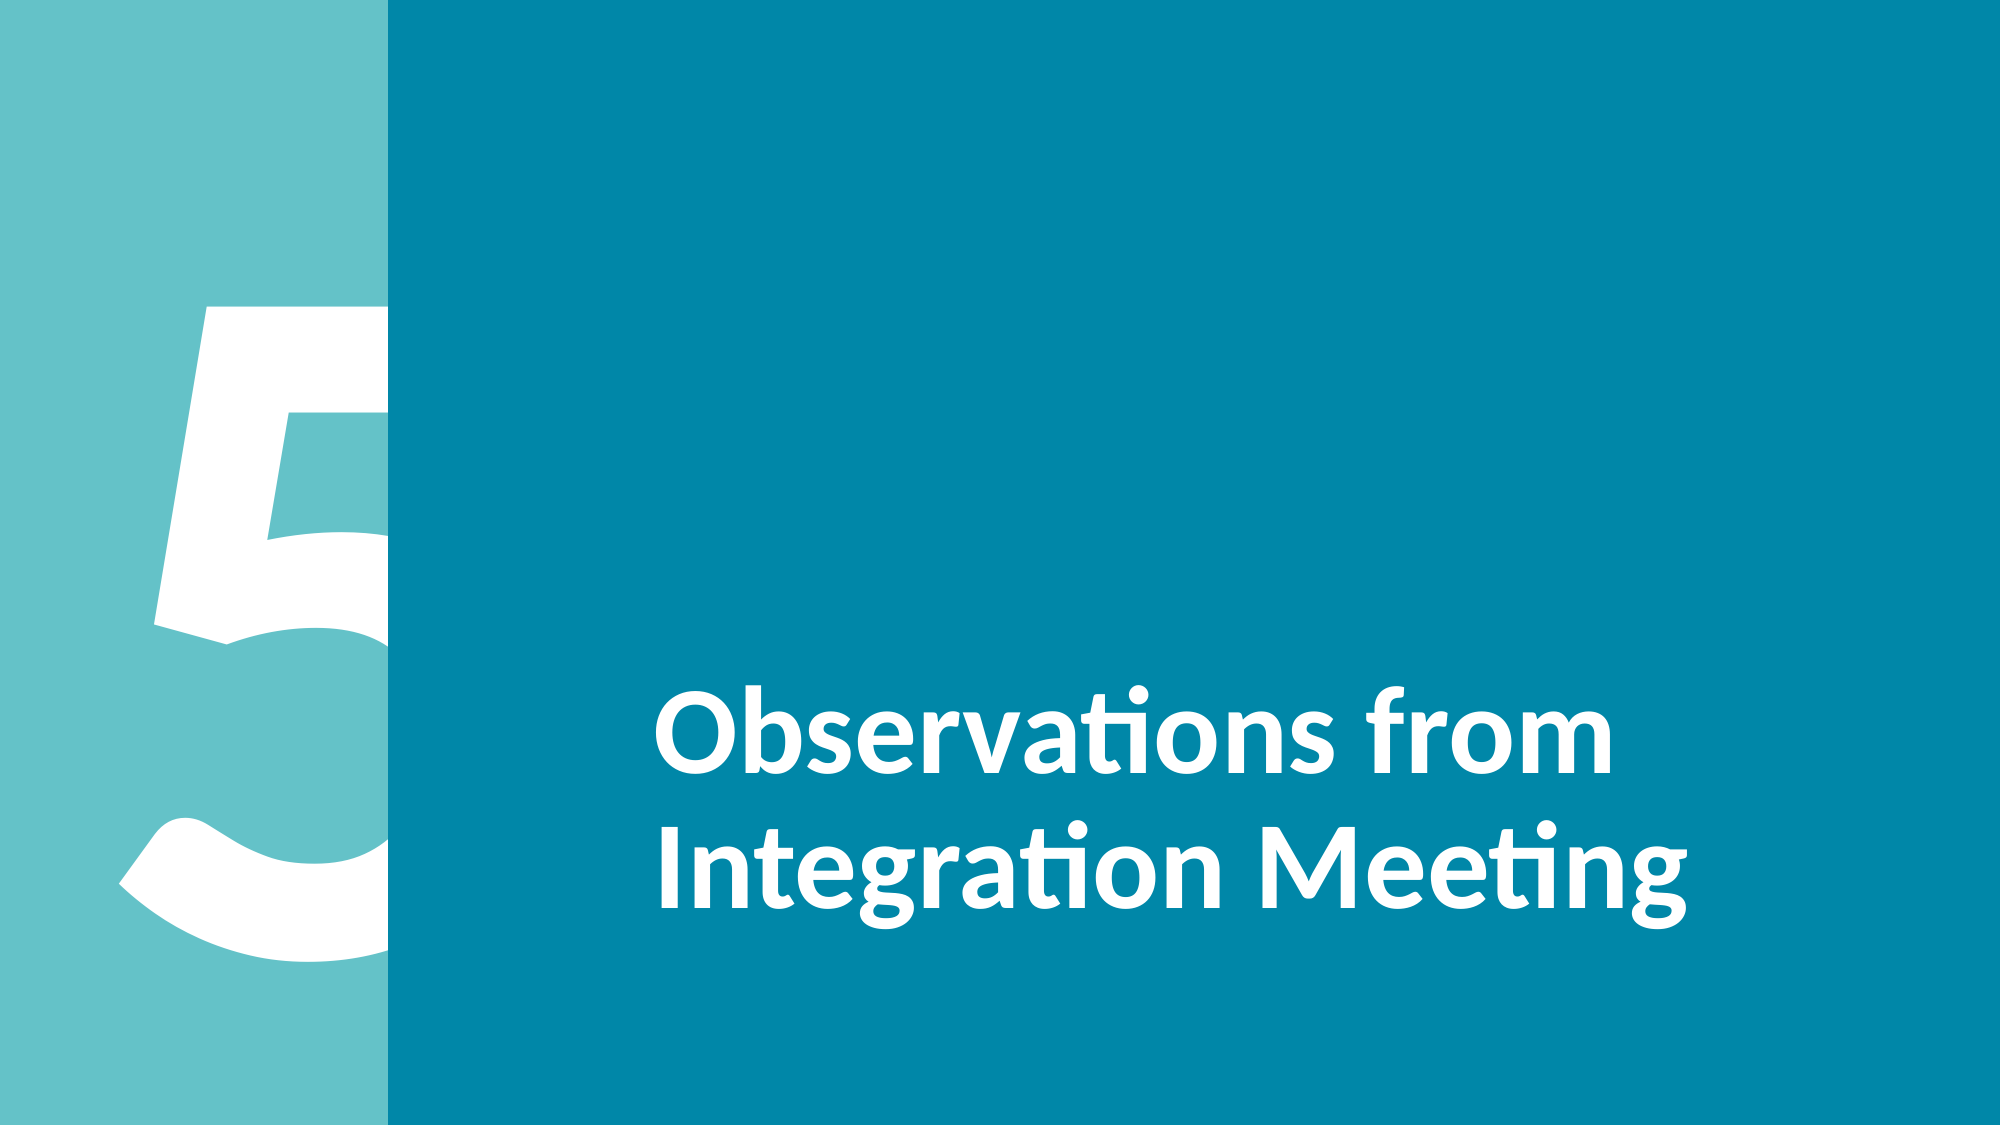

# Observations from Integration Meeting
5
12. September 2024